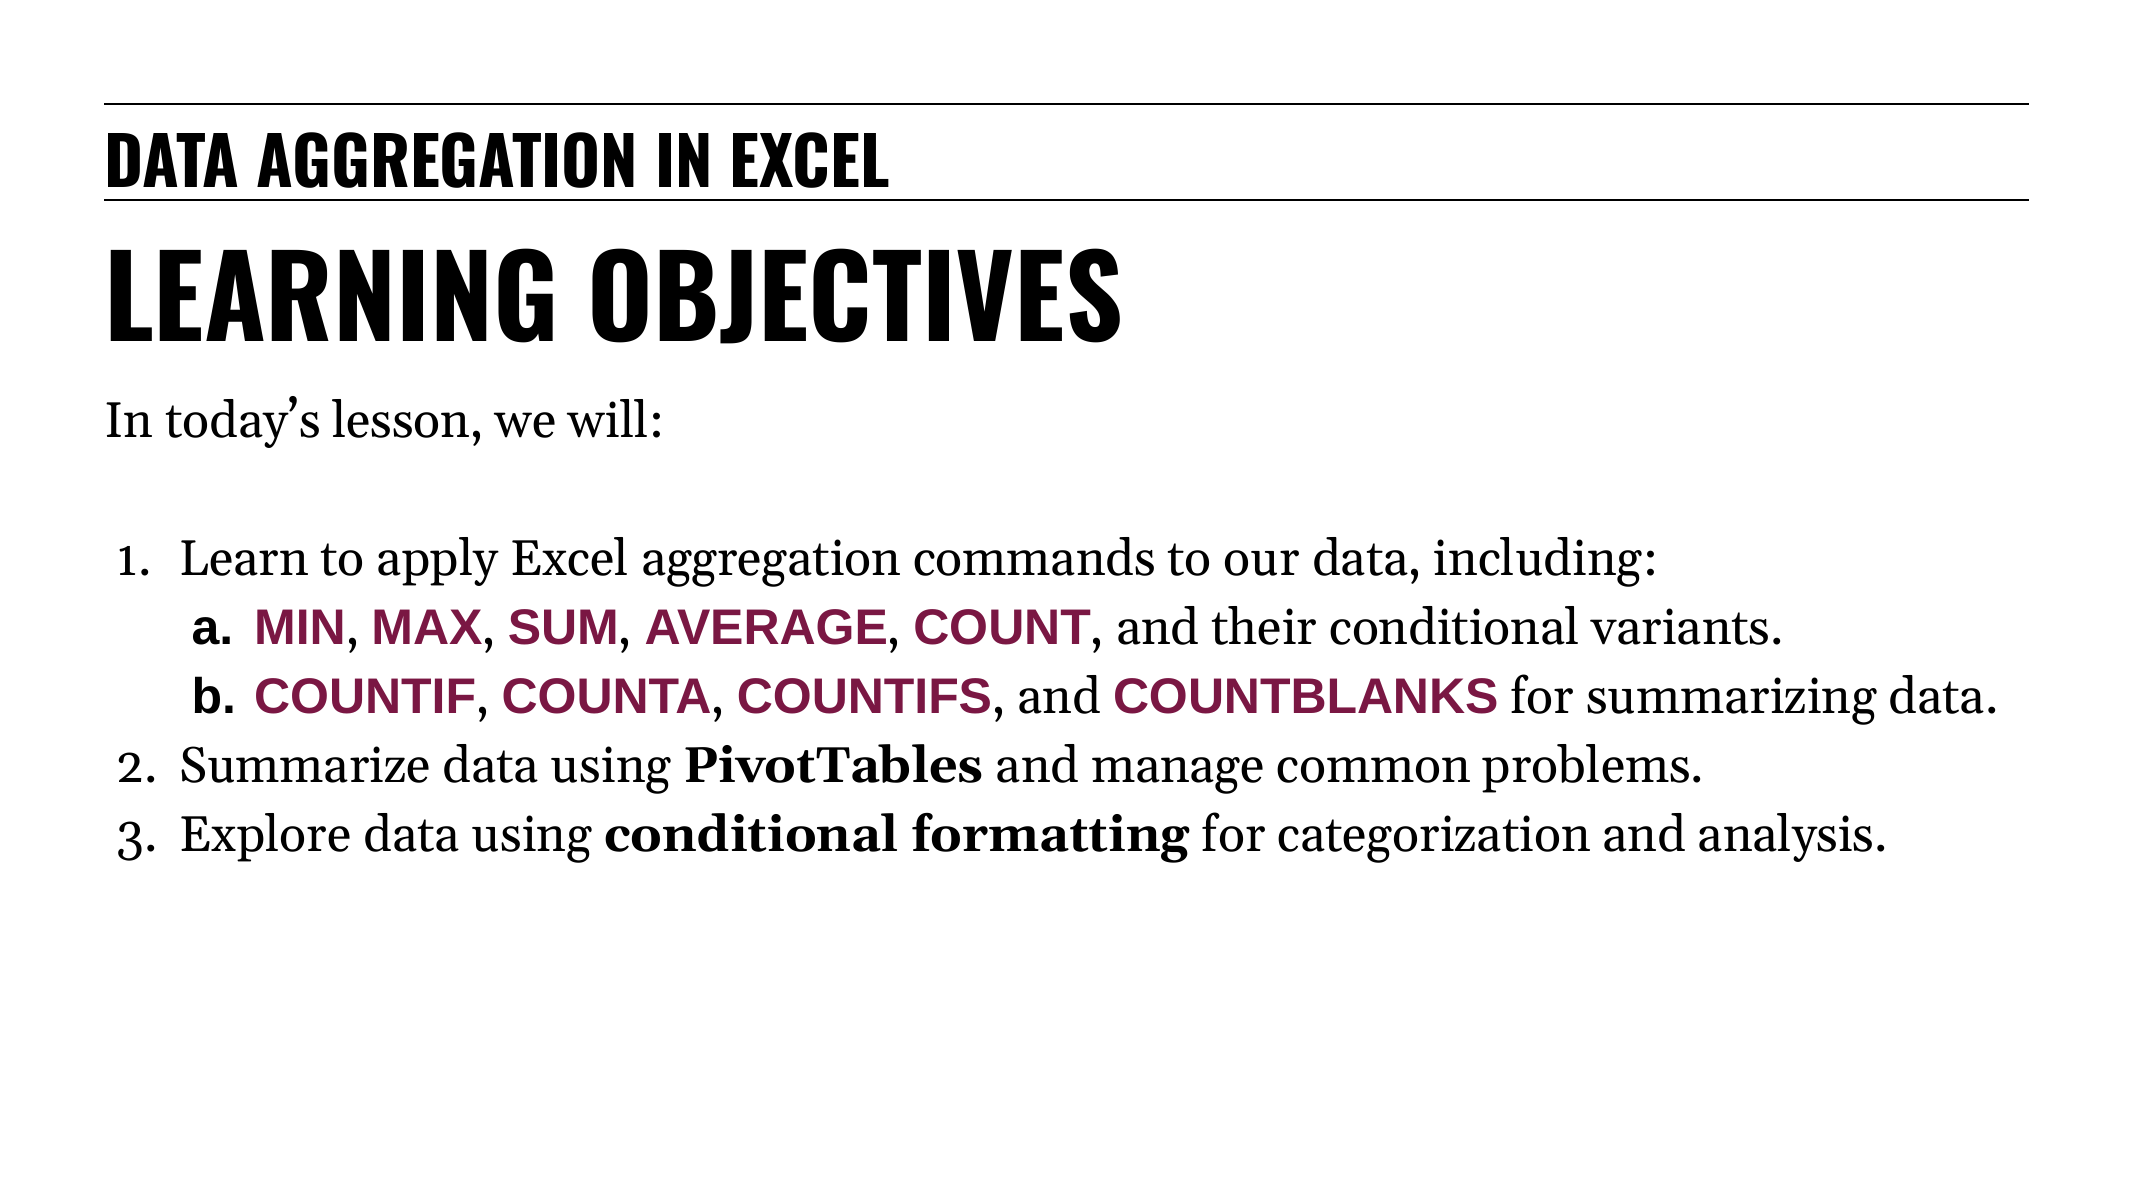

DATA AGGREGATION IN EXCEL
# LEARNING OBJECTIVES

In today’s lesson, we will:
Learn to apply Excel aggregation commands to our data, including:
MIN, MAX, SUM, AVERAGE, COUNT, and their conditional variants.
COUNTIF, COUNTA, COUNTIFS, and COUNTBLANKS for summarizing data.
Summarize data using PivotTables and manage common problems.
Explore data using conditional formatting for categorization and analysis.